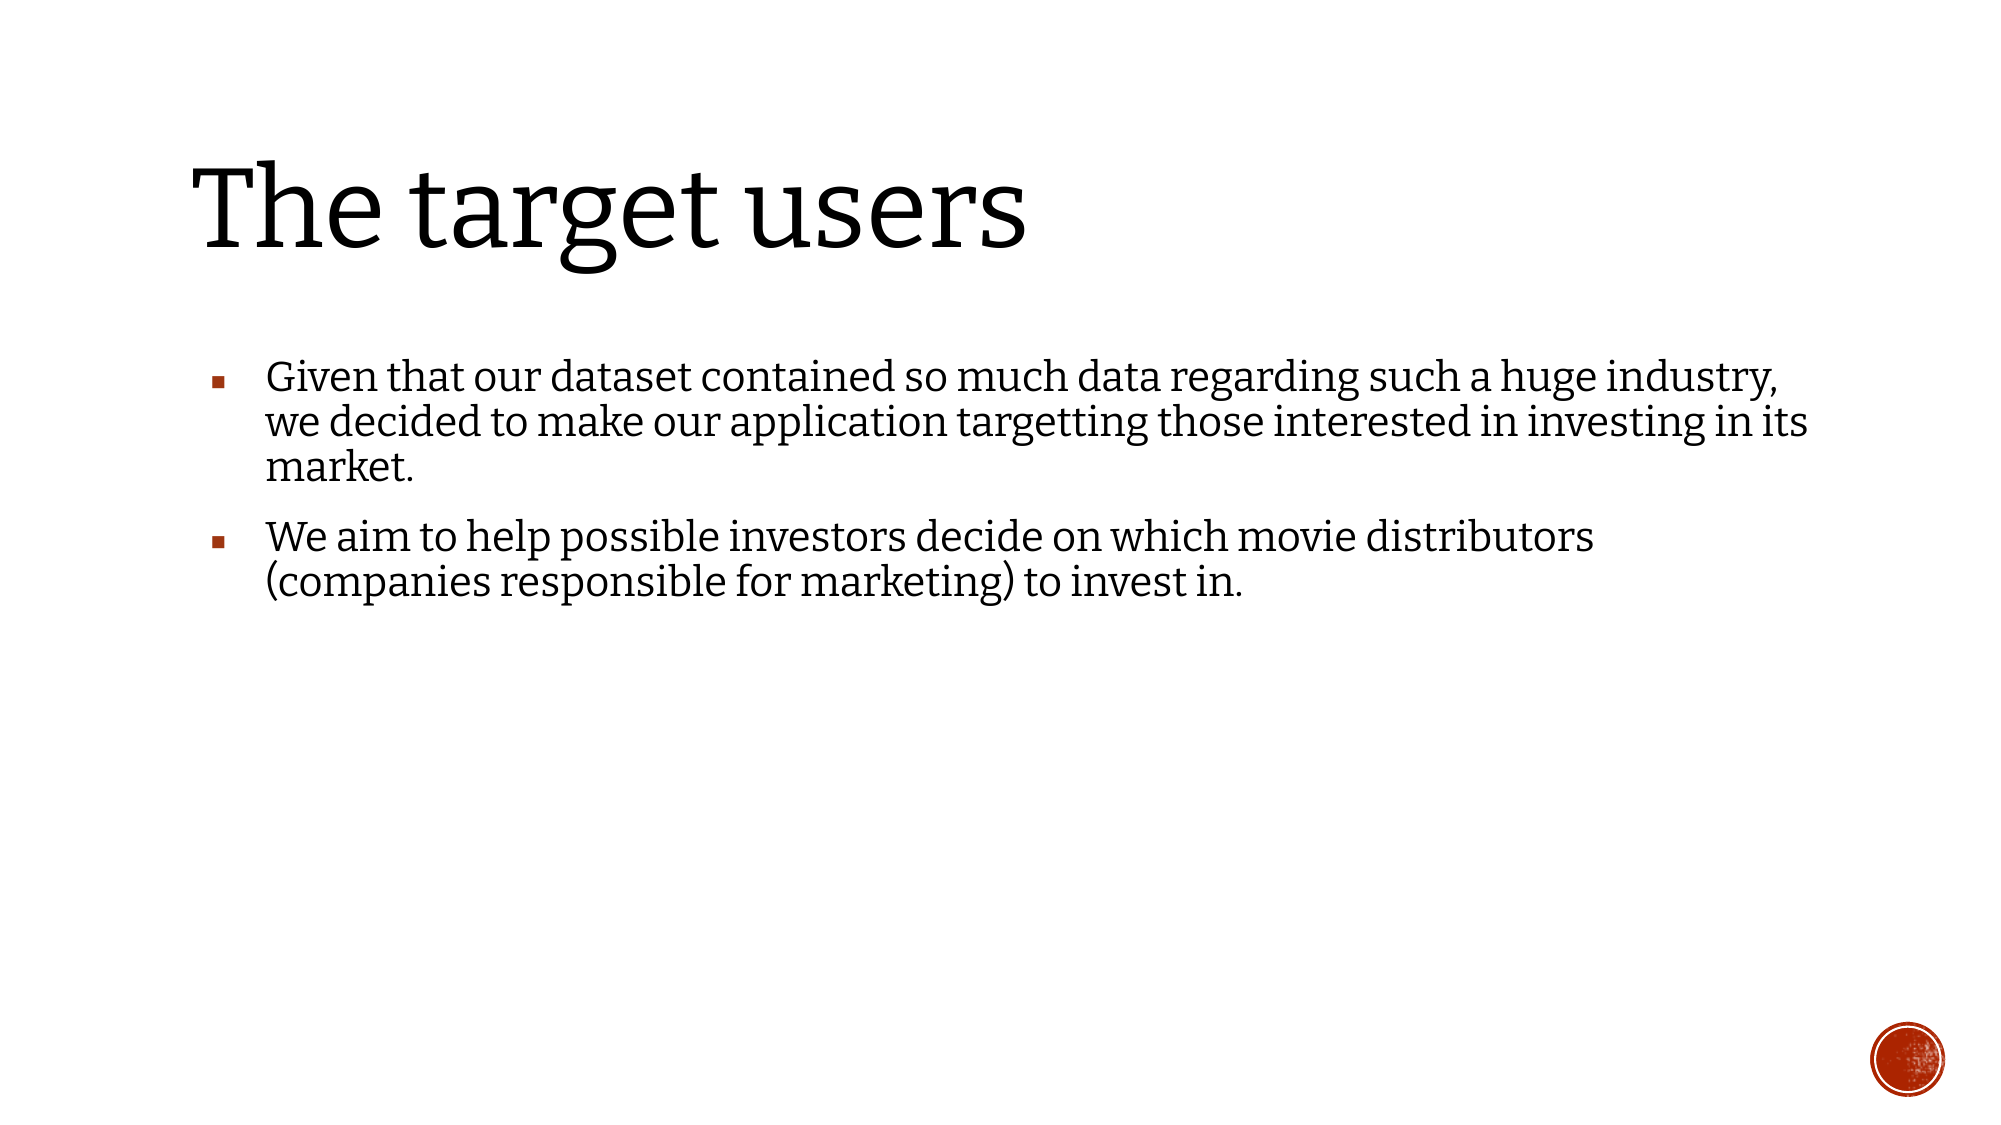

# The target users
Given that our dataset contained so much data regarding such a huge industry, we decided to make our application targetting those interested in investing in its market.
We aim to help possible investors decide on which movie distributors (companies responsible for marketing) to invest in.